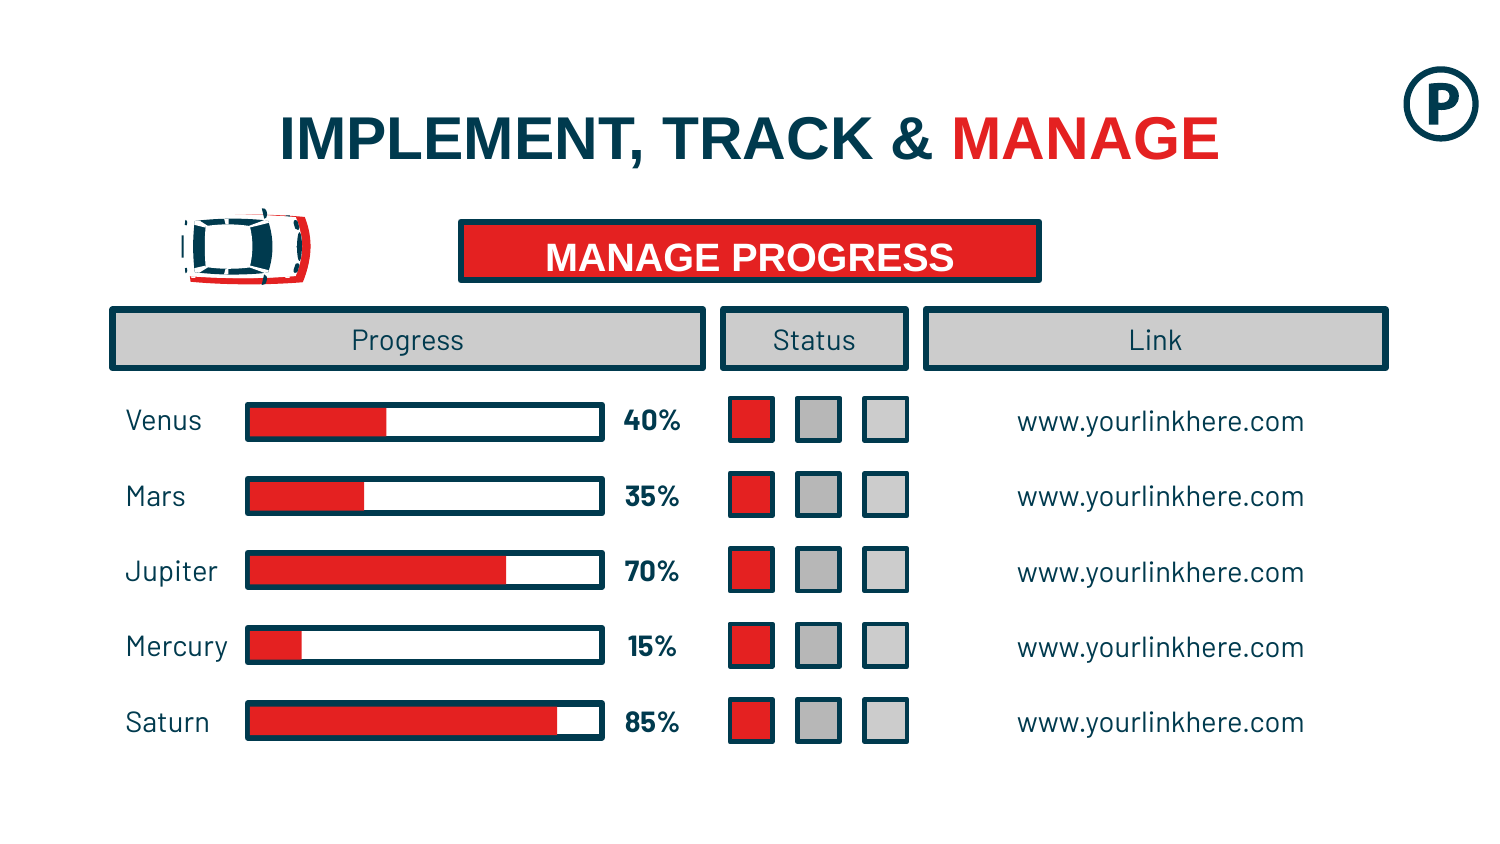

# IMPLEMENT, TRACK & MANAGE

MANAGE PROGRESS

Status
Progress
Link

Venus
40%
www.yourlinkhere.com

Mars
35%
www.yourlinkhere.com

Jupiter
70%
www.yourlinkhere.com

Mercury
15%
www.yourlinkhere.com

Saturn
85%
www.yourlinkhere.com